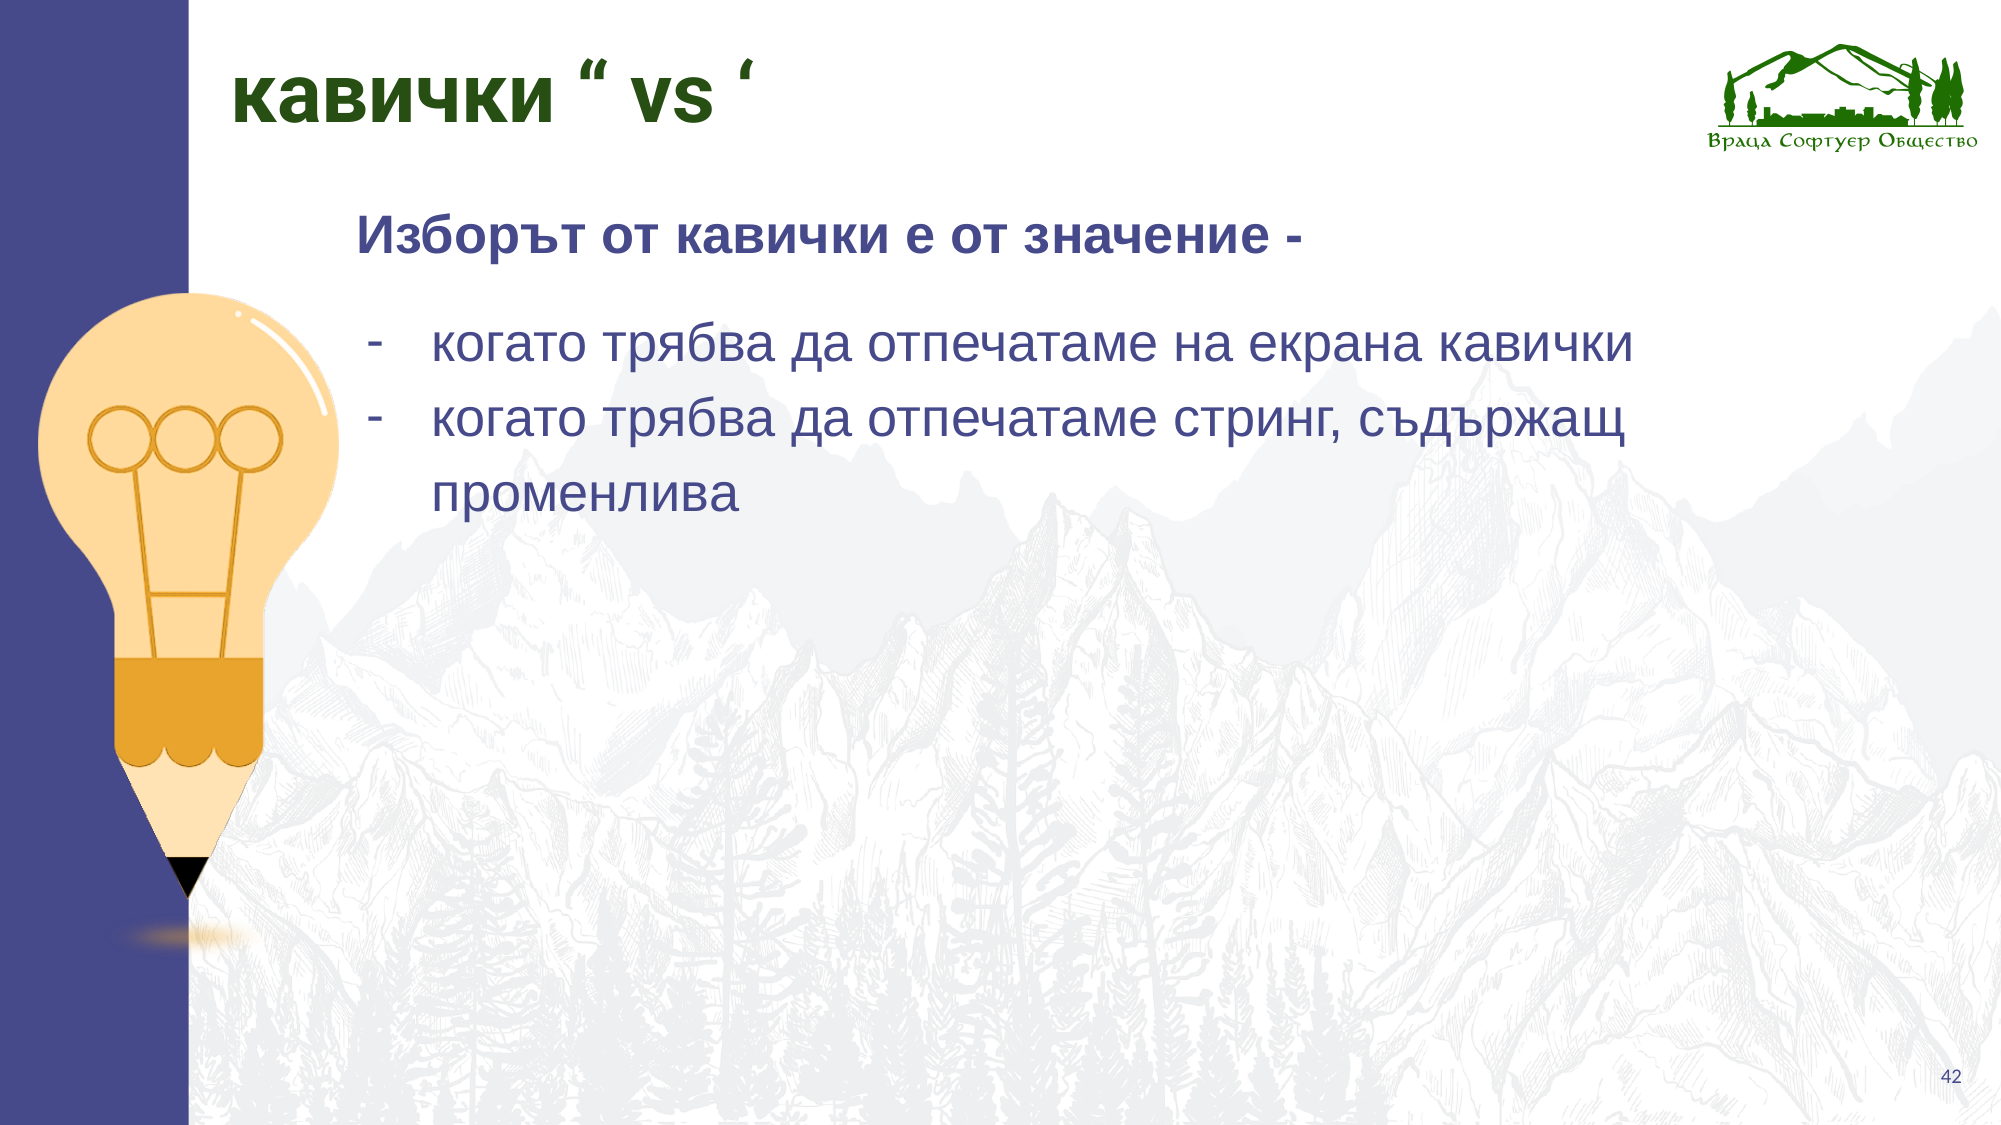

# кавички “ vs ‘
Изборът от кавички е от значение -
когато трябва да отпечатаме на екрана кавички
когато трябва да отпечатаме стринг, съдържащ променлива

42